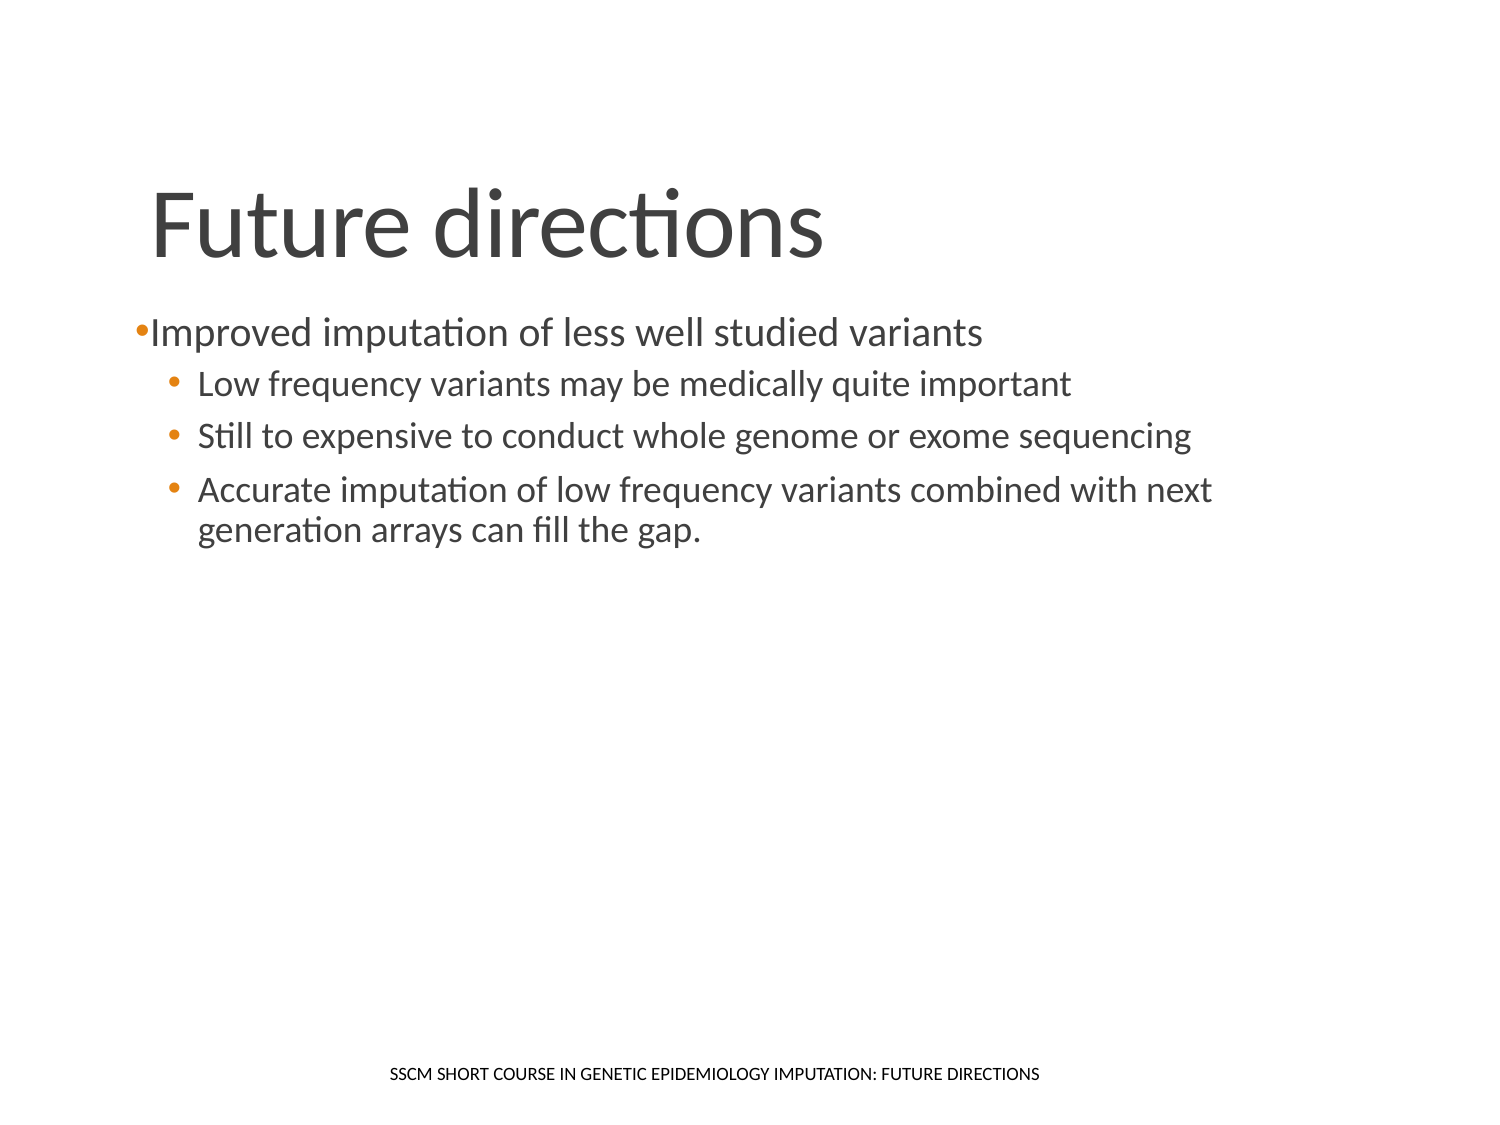

# Future directions
Improved imputation of less well studied variants
Low frequency variants may be medically quite important
Still to expensive to conduct whole genome or exome sequencing
Accurate imputation of low frequency variants combined with next generation arrays can fill the gap.

SSCM Short Course in Genetic Epidemiology Imputation: Future Directions
31